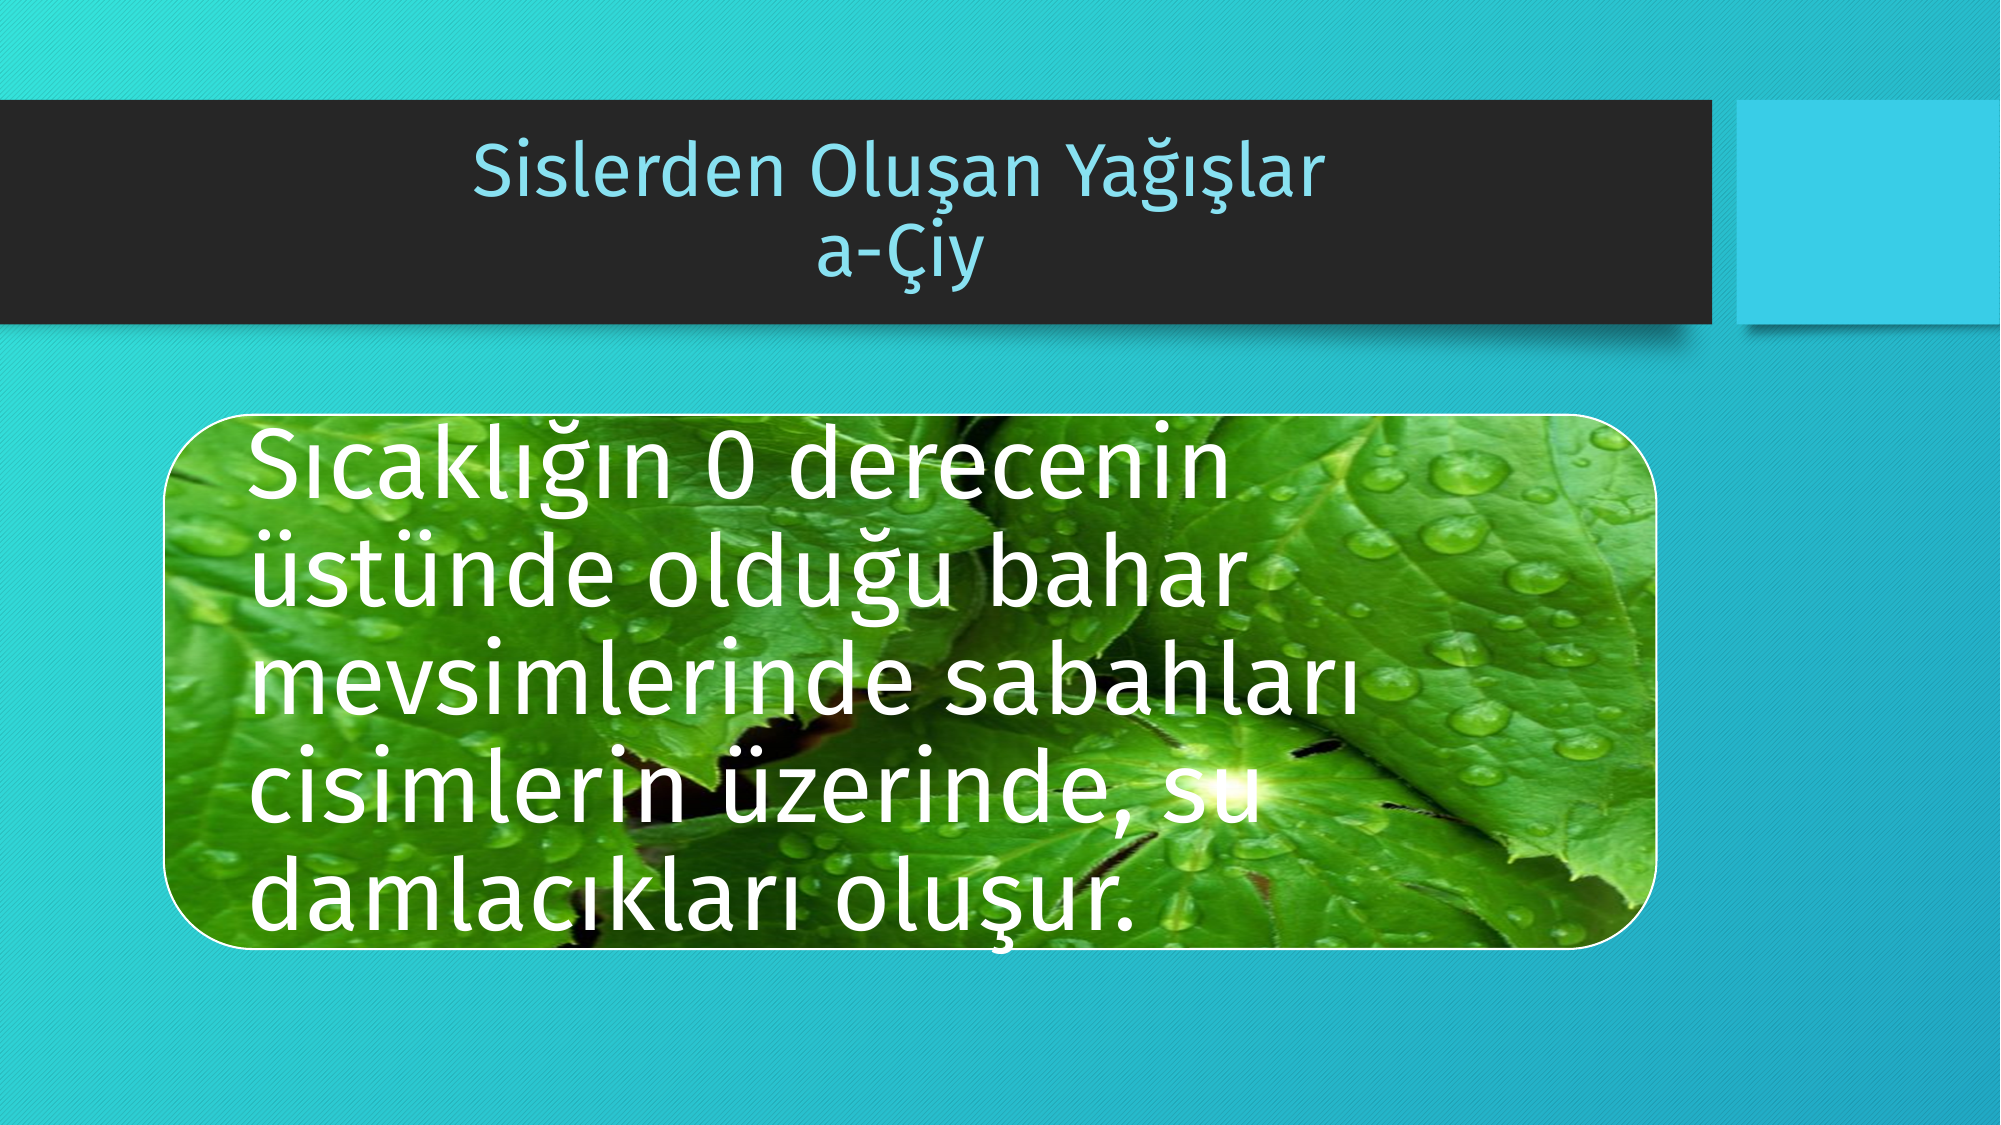

# Sislerden Oluşan Yağışlar a-Çiy
Sıcaklığın 0 derecenin üstünde olduğu bahar mevsimlerinde sabahları cisimlerin üzerinde, su damlacıkları oluşur.